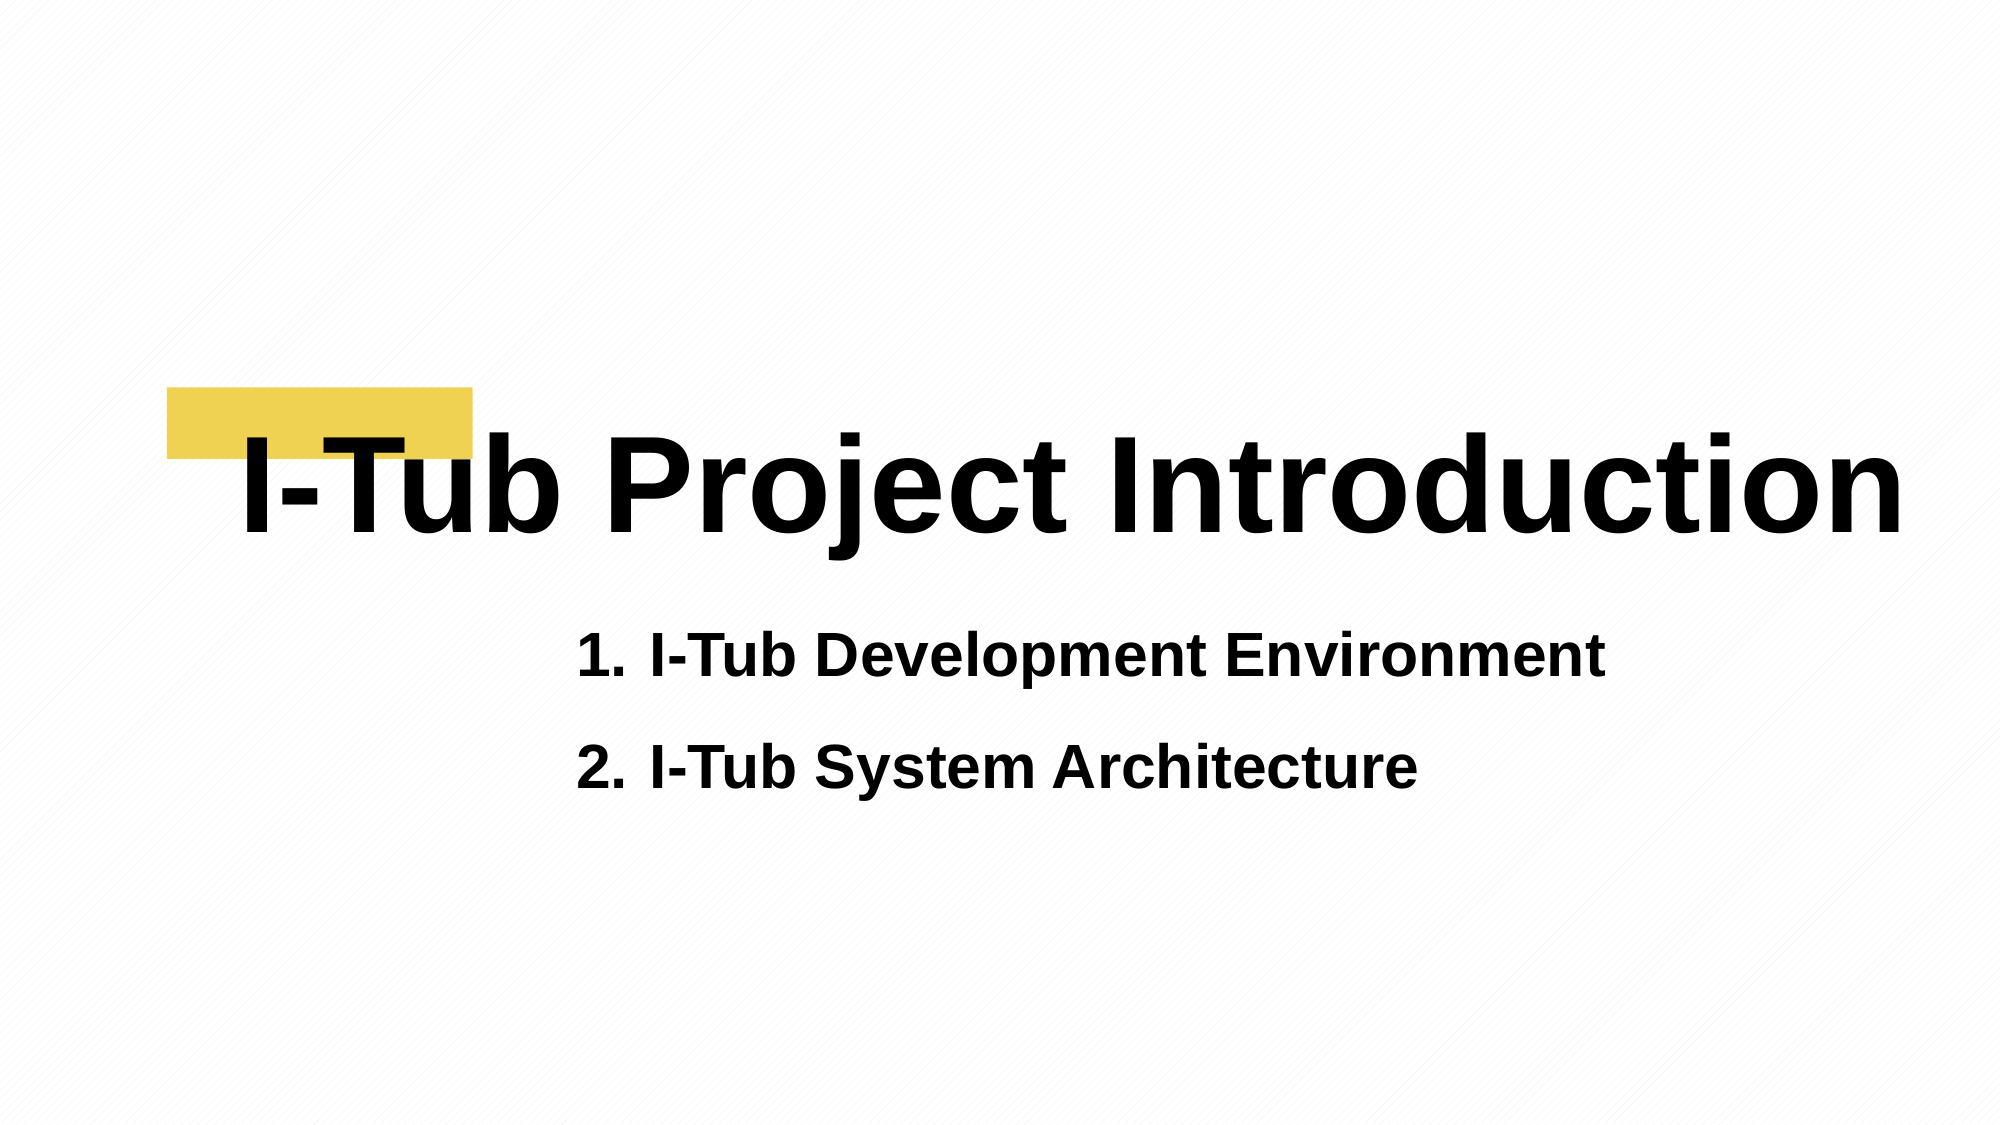

I-Tub Project Introduction
 I-Tub Development Environment
 I-Tub System Architecture